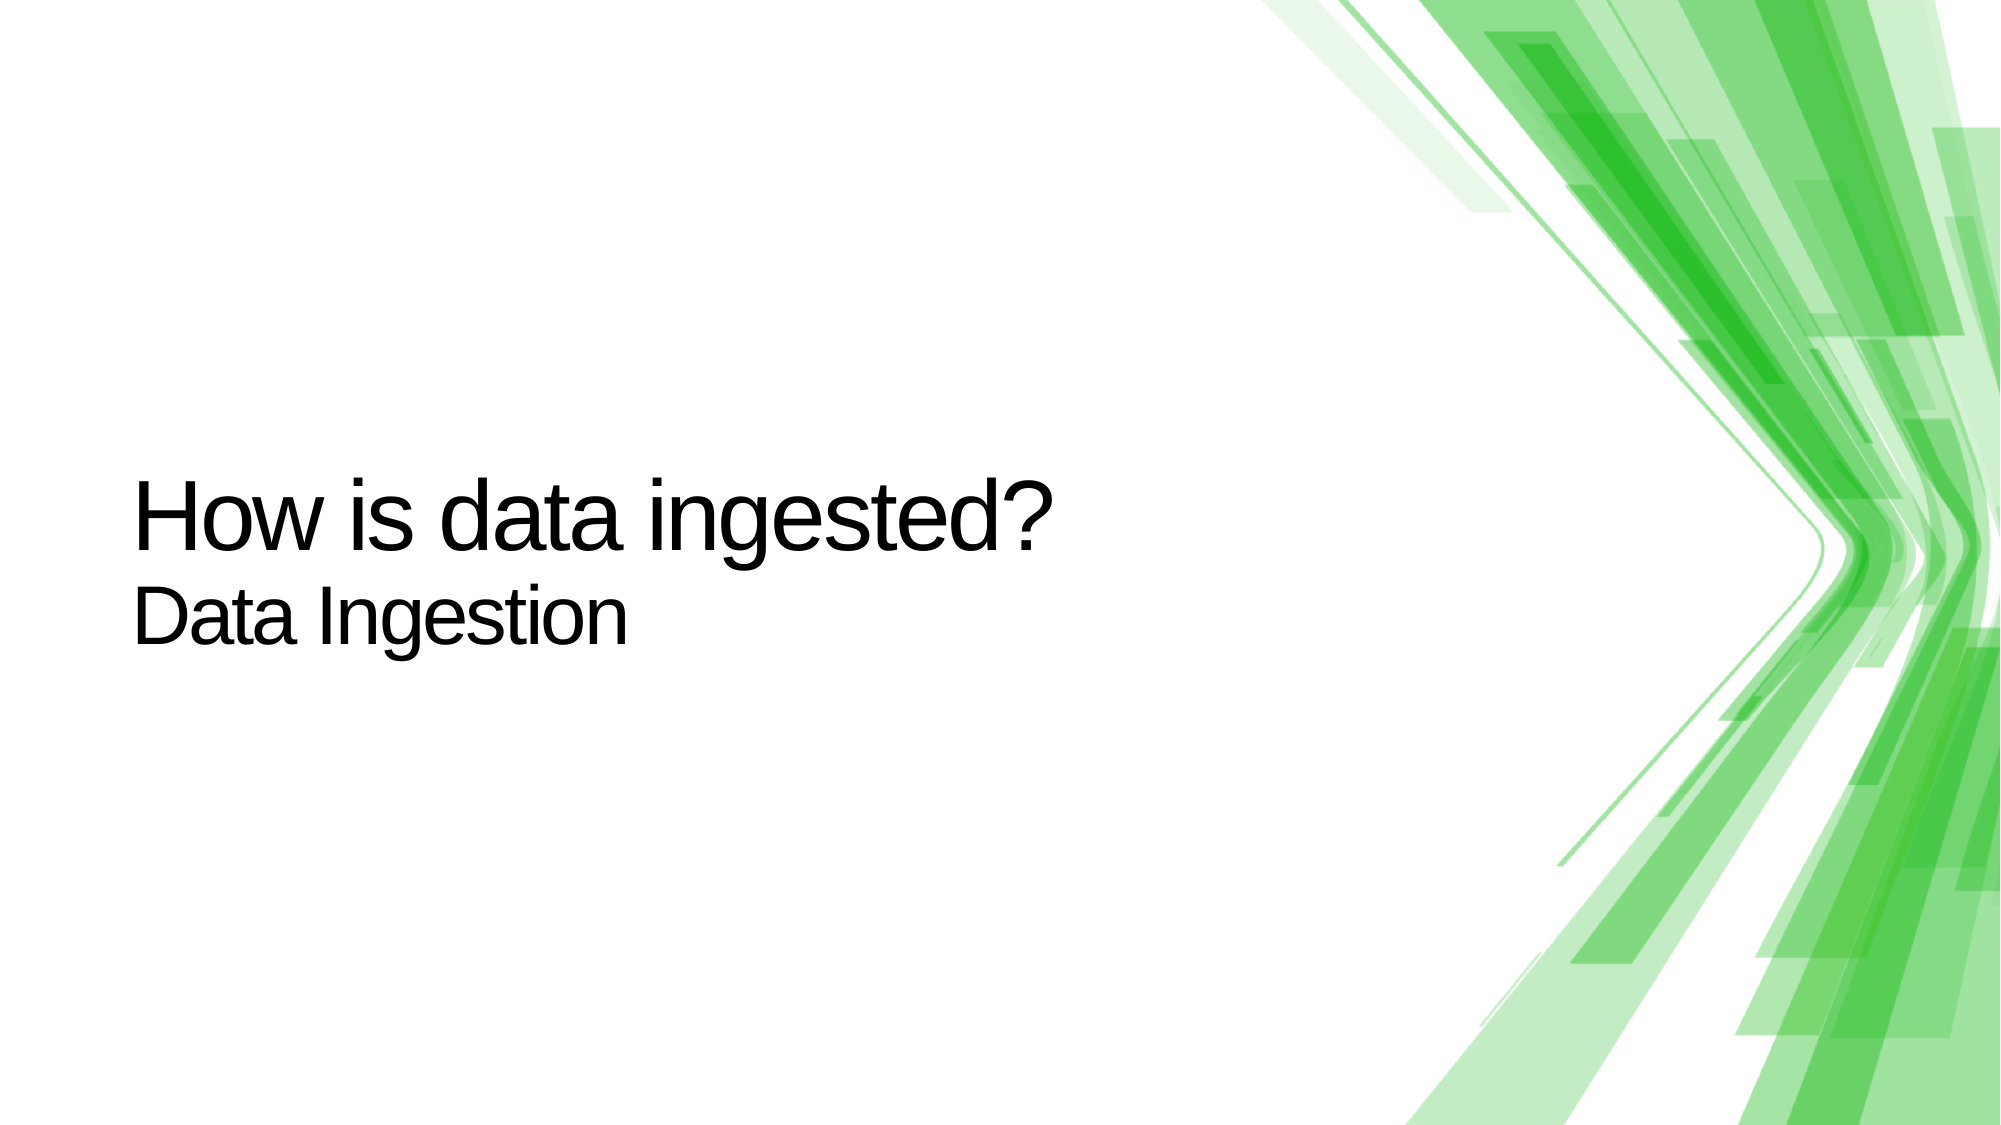

# How is data ingested? Data Ingestion